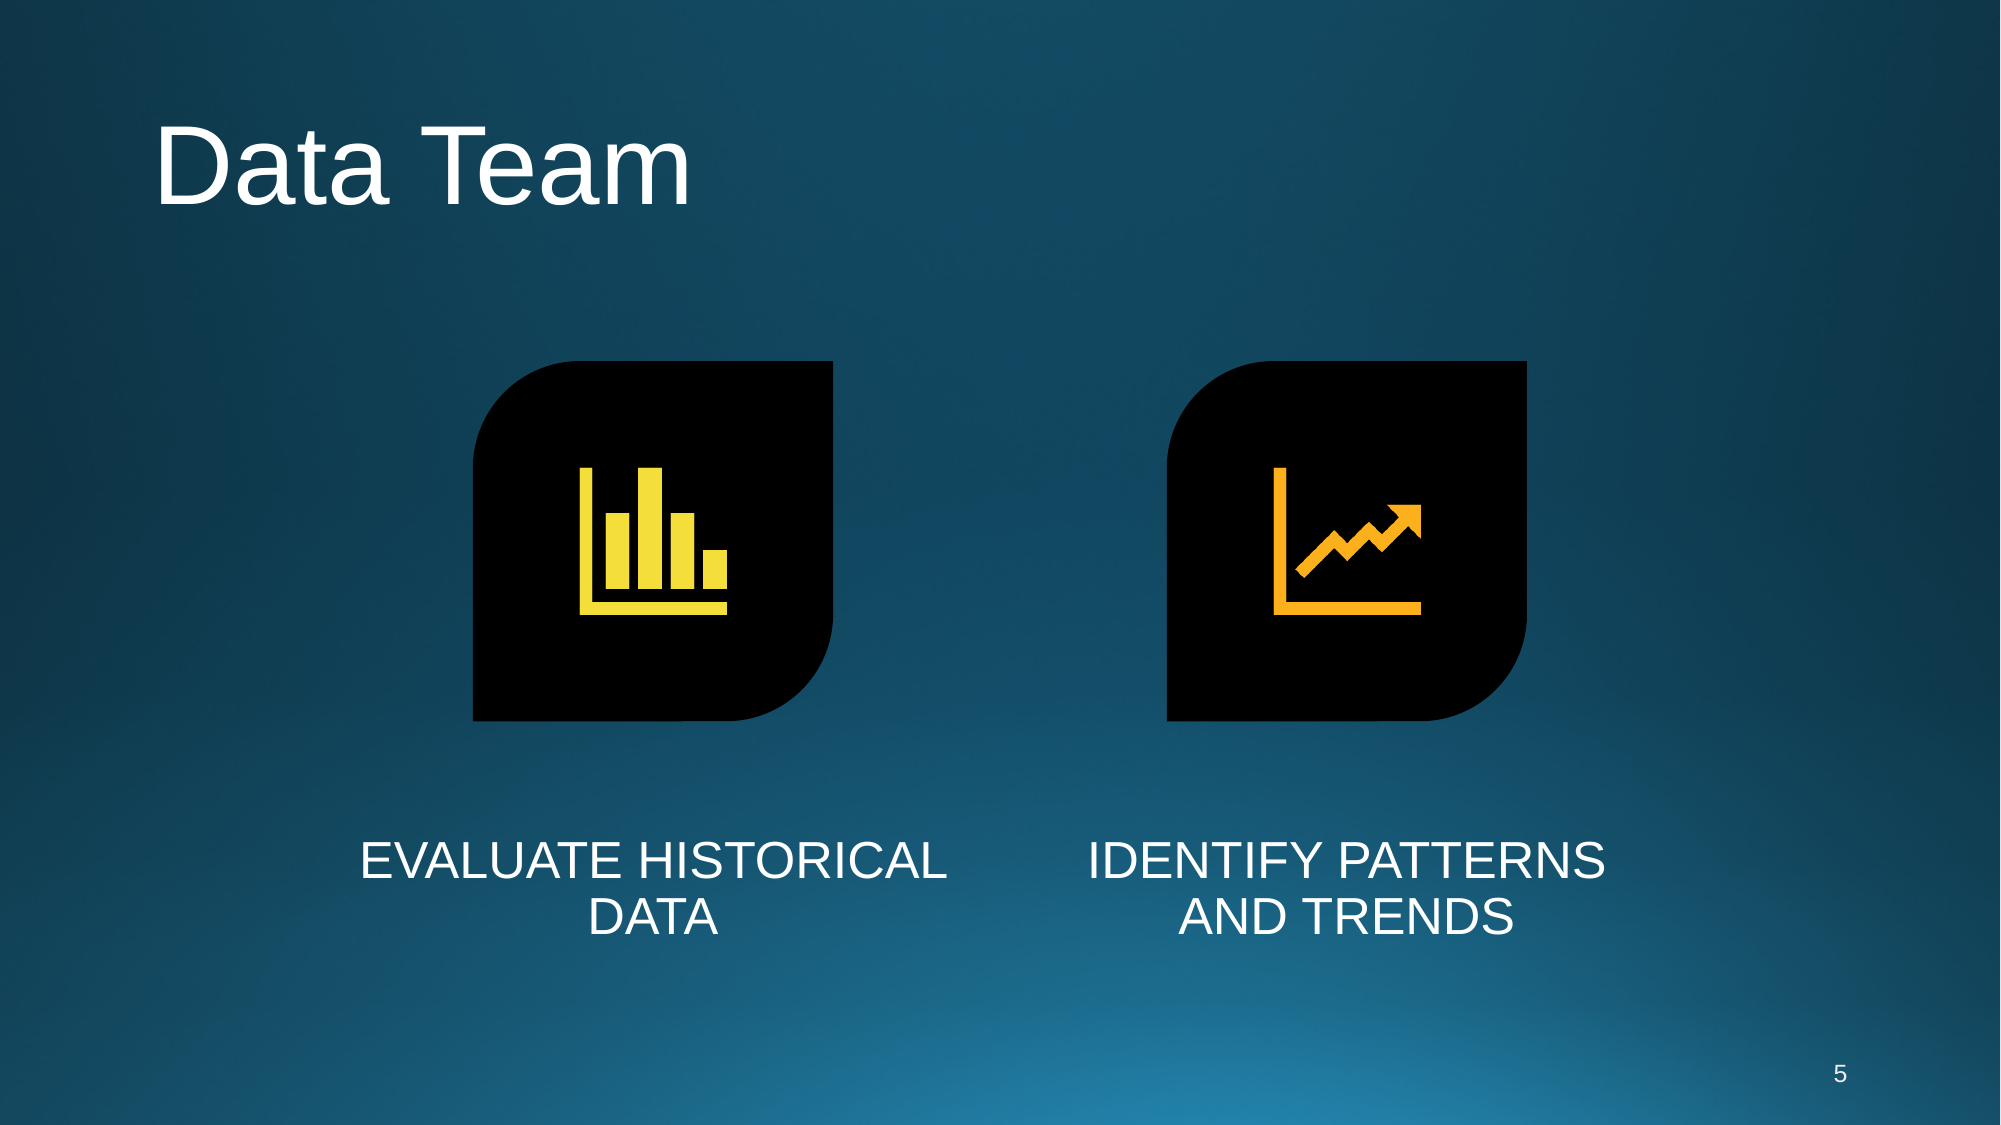

# Data Team
Evaluate historical data
Identify patterns and trends
5